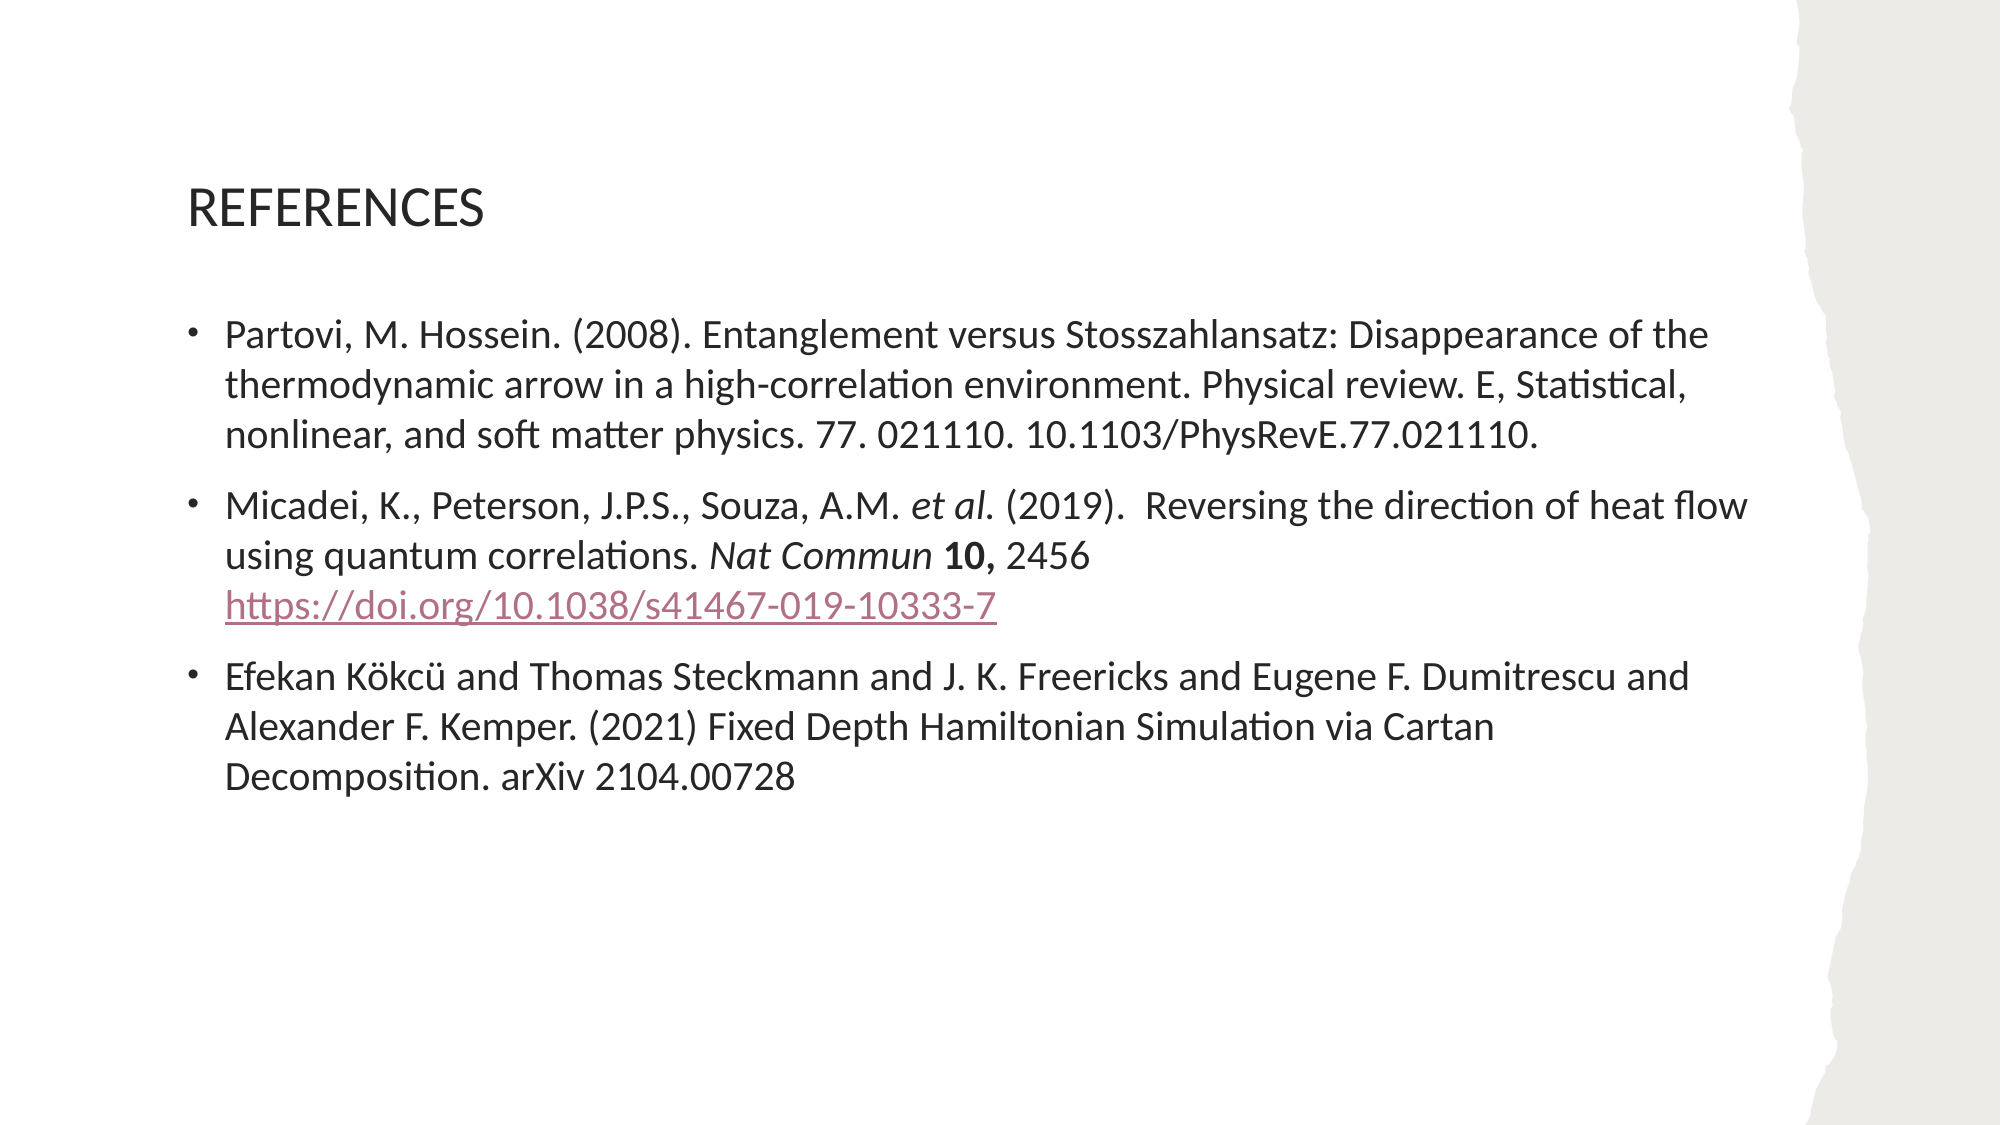

# References
Partovi, M. Hossein. (2008). Entanglement versus Stosszahlansatz: Disappearance of the thermodynamic arrow in a high-correlation environment. Physical review. E, Statistical, nonlinear, and soft matter physics. 77. 021110. 10.1103/PhysRevE.77.021110.
Micadei, K., Peterson, J.P.S., Souza, A.M. et al. (2019).  Reversing the direction of heat flow using quantum correlations. Nat Commun 10, 2456 https://doi.org/10.1038/s41467-019-10333-7
Efekan Kökcü and Thomas Steckmann and J. K. Freericks and Eugene F. Dumitrescu and Alexander F. Kemper. (2021) Fixed Depth Hamiltonian Simulation via Cartan Decomposition. arXiv 2104.00728